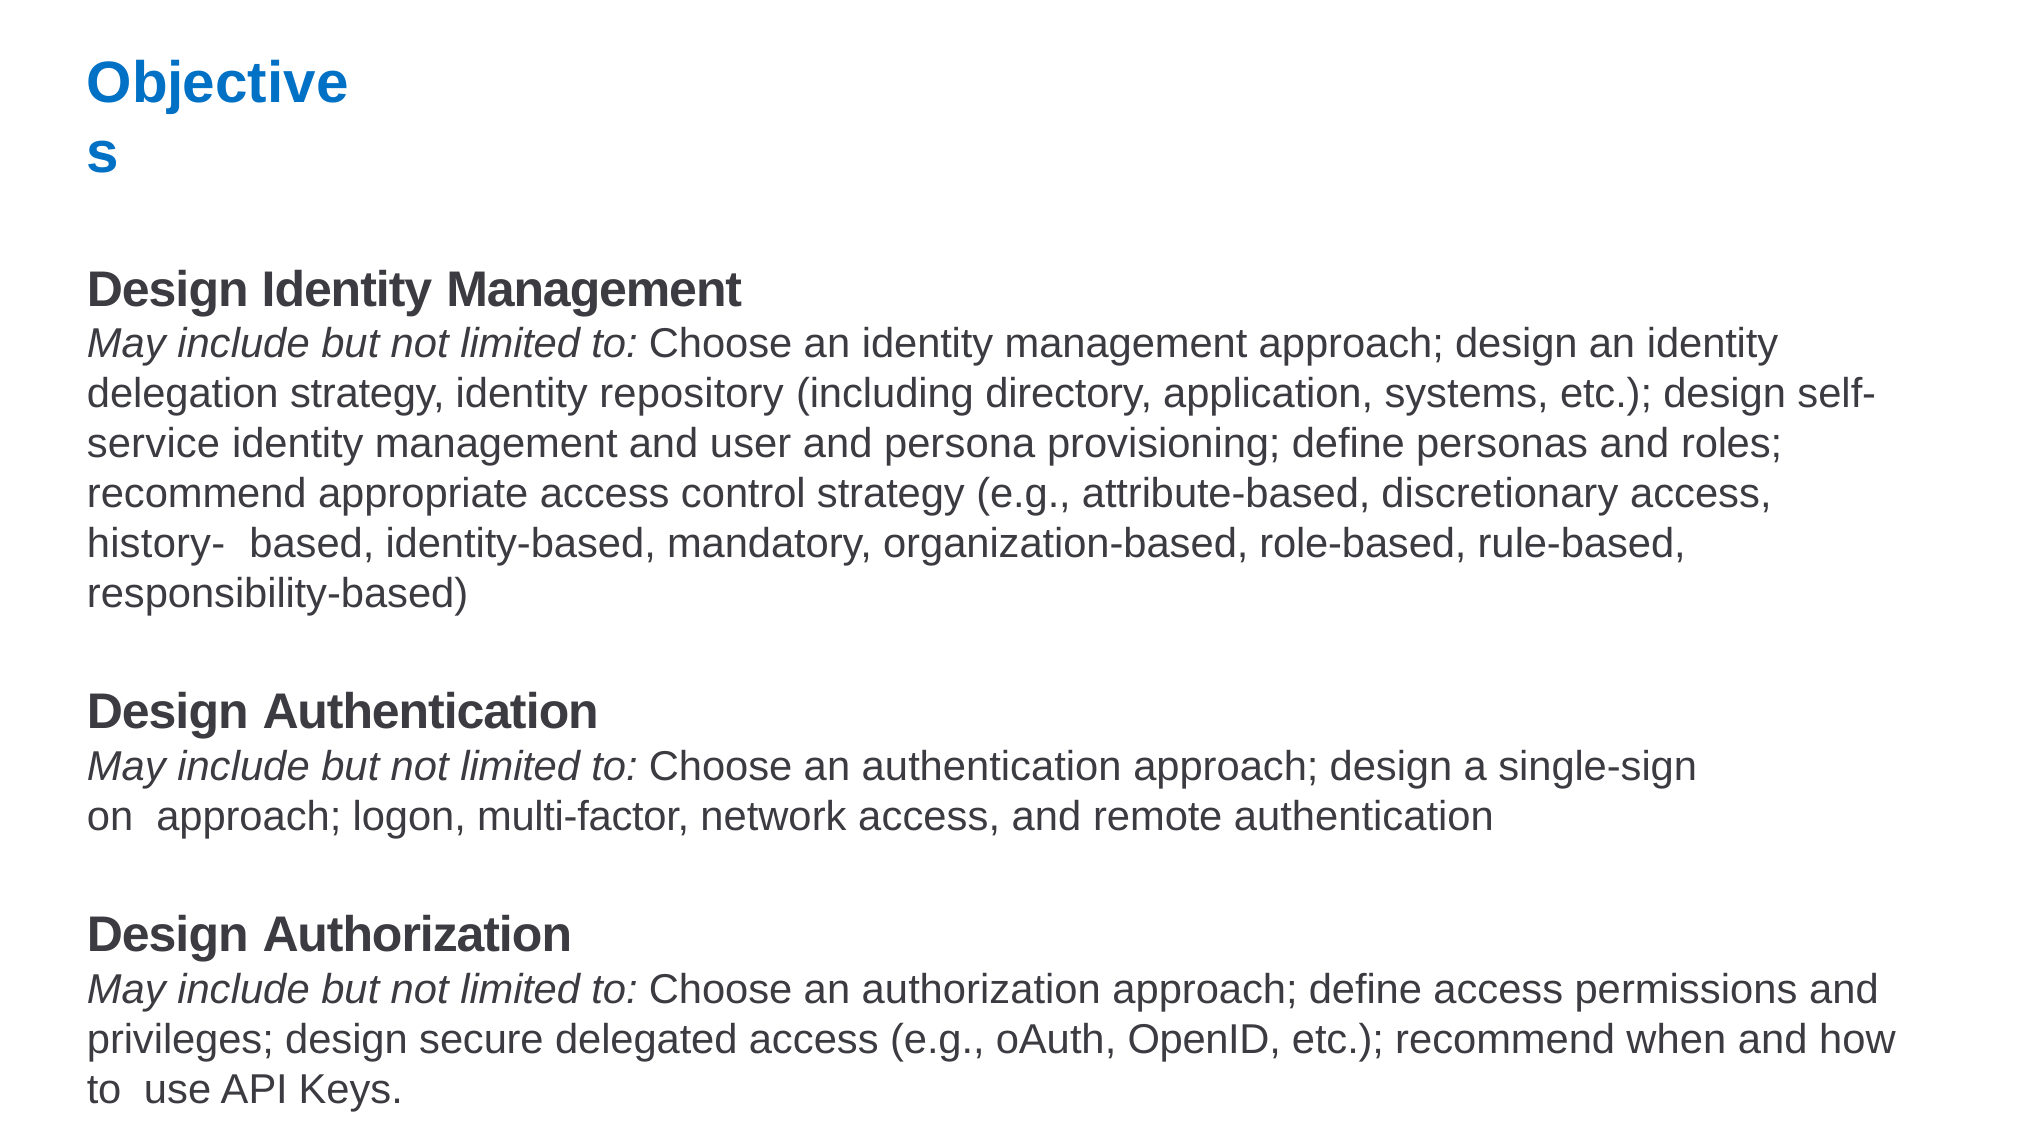

# Objectives
Design Identity Management
May include but not limited to: Choose an identity management approach; design an identity  delegation strategy, identity repository (including directory, application, systems, etc.); design self-  service identity management and user and persona provisioning; define personas and roles;  recommend appropriate access control strategy (e.g., attribute-based, discretionary access, history-  based, identity-based, mandatory, organization-based, role-based, rule-based, responsibility-based)

Design Authentication
May include but not limited to: Choose an authentication approach; design a single-sign on  approach; logon, multi-factor, network access, and remote authentication

Design Authorization
May include but not limited to: Choose an authorization approach; define access permissions and  privileges; design secure delegated access (e.g., oAuth, OpenID, etc.); recommend when and how to  use API Keys.